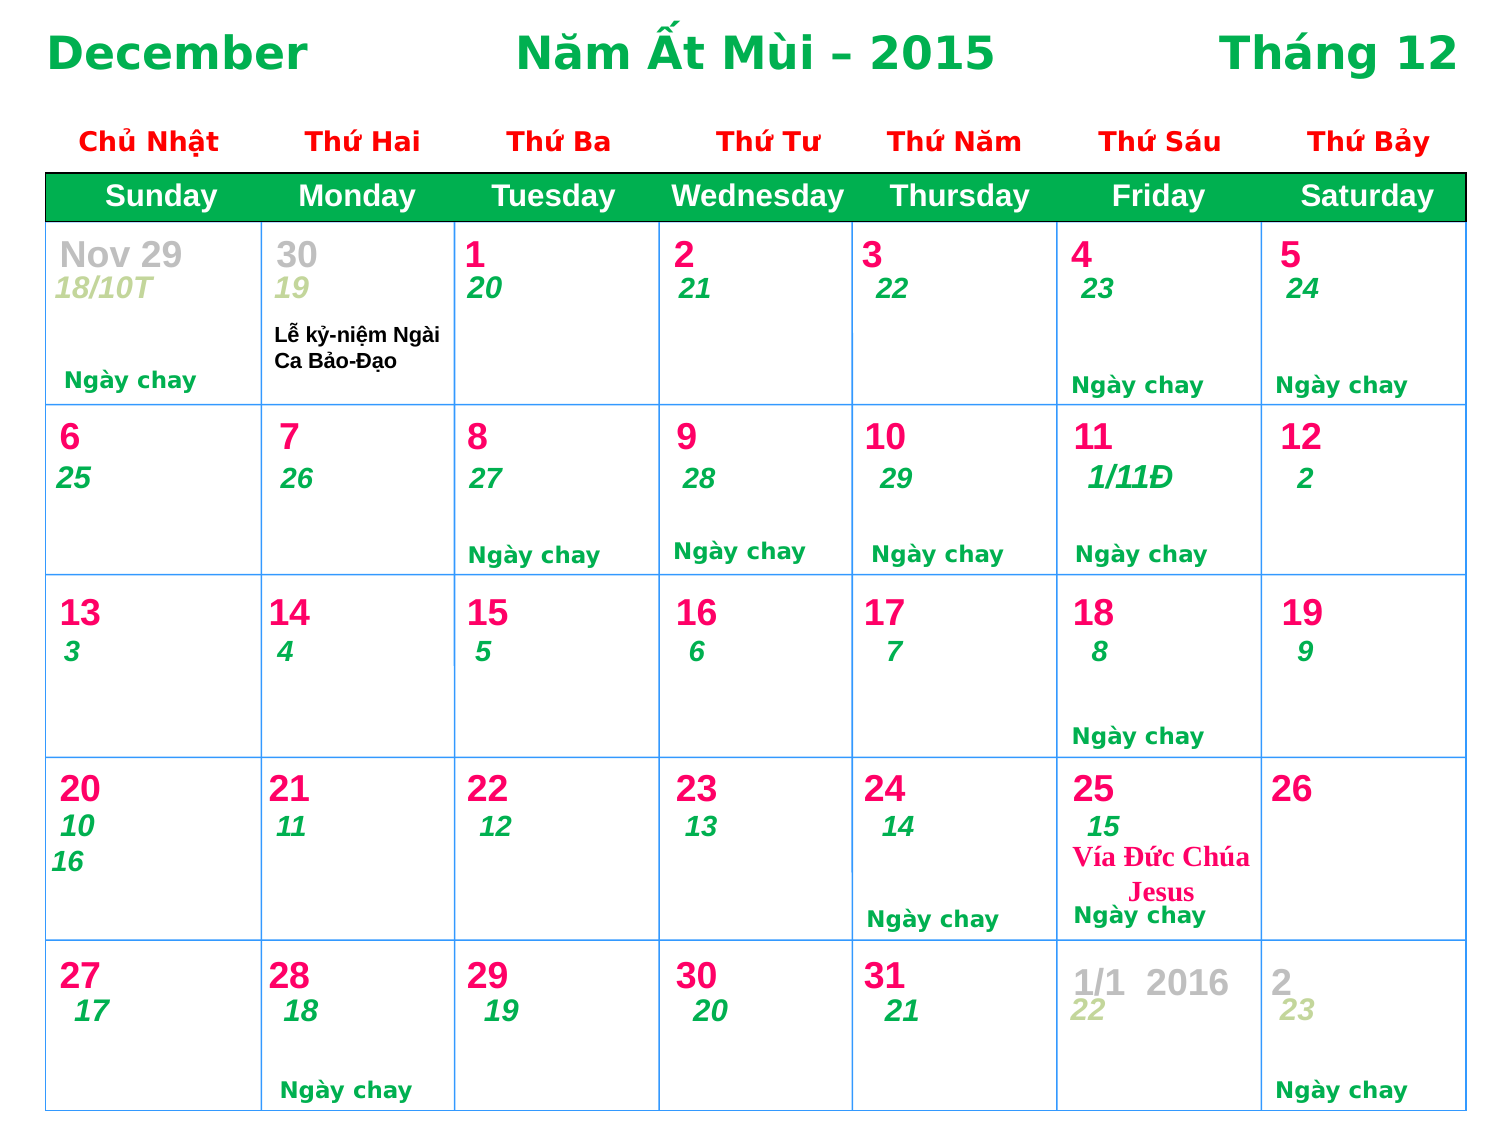

December             Năm Ất Mùi – 2015              Tháng 12
     Chủ Nhật         Thứ Hai         Thứ Ba           Thứ Tư       Thứ Năm        Thứ Sáu         Thứ Bảy
Monday
Tuesday
Wednesday
Thursday
Friday
Saturday
Sunday

Nov 29         30              1                  2                3                  4                  5
18/10T              19                  20                     21                    22                     23                     24
Lễ kỷ-niệm Ngài Ca Bảo-Đạo
Ngày chay
Ngày chay
Ngày chay

6                   7                8                  9                10                11                12
  25                       26                   27                      28                    29                     1/11Đ               2
Ngày chay
Ngày chay
Ngày chay
Ngày chay

13                14               15                16              17                18                19
3                        4                      5                        6                      7                       8                       9
Ngày chay
20                21               22                23              24                25               26

 10                      11                     12                     13                    14                     15                     16
Vía Đức Chúa Jesus
Ngày chay
Ngày chay

27                28               29                30              31
1/1  2016    2
22                    23
 17                    18                   19                    20                  21
Ngày chay
Ngày chay